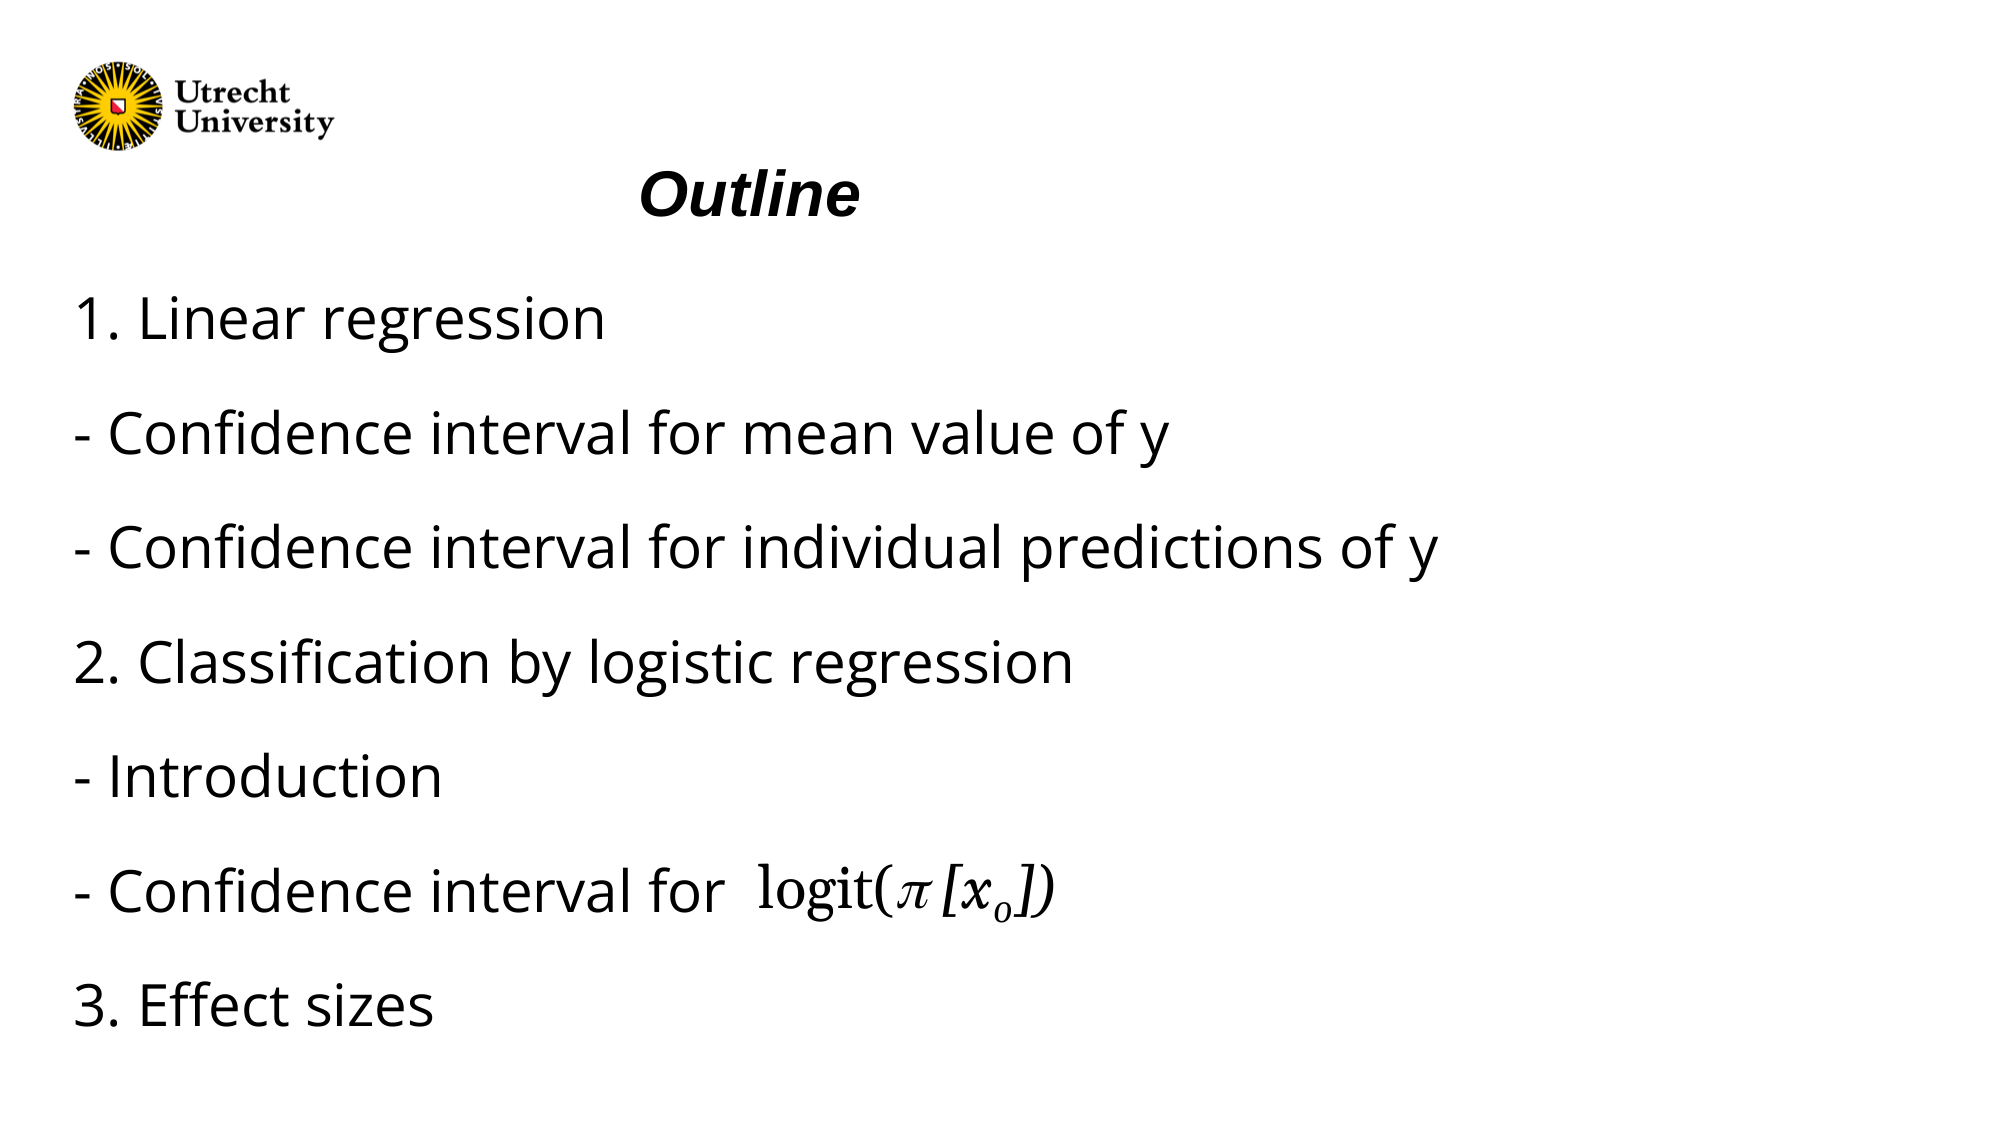

Outline
1. Linear regression
- Confidence interval for mean value of y
- Confidence interval for individual predictions of y
2. Classification by logistic regression
- Introduction
- Confidence interval for
3. Effect sizes
logit(π [x0])